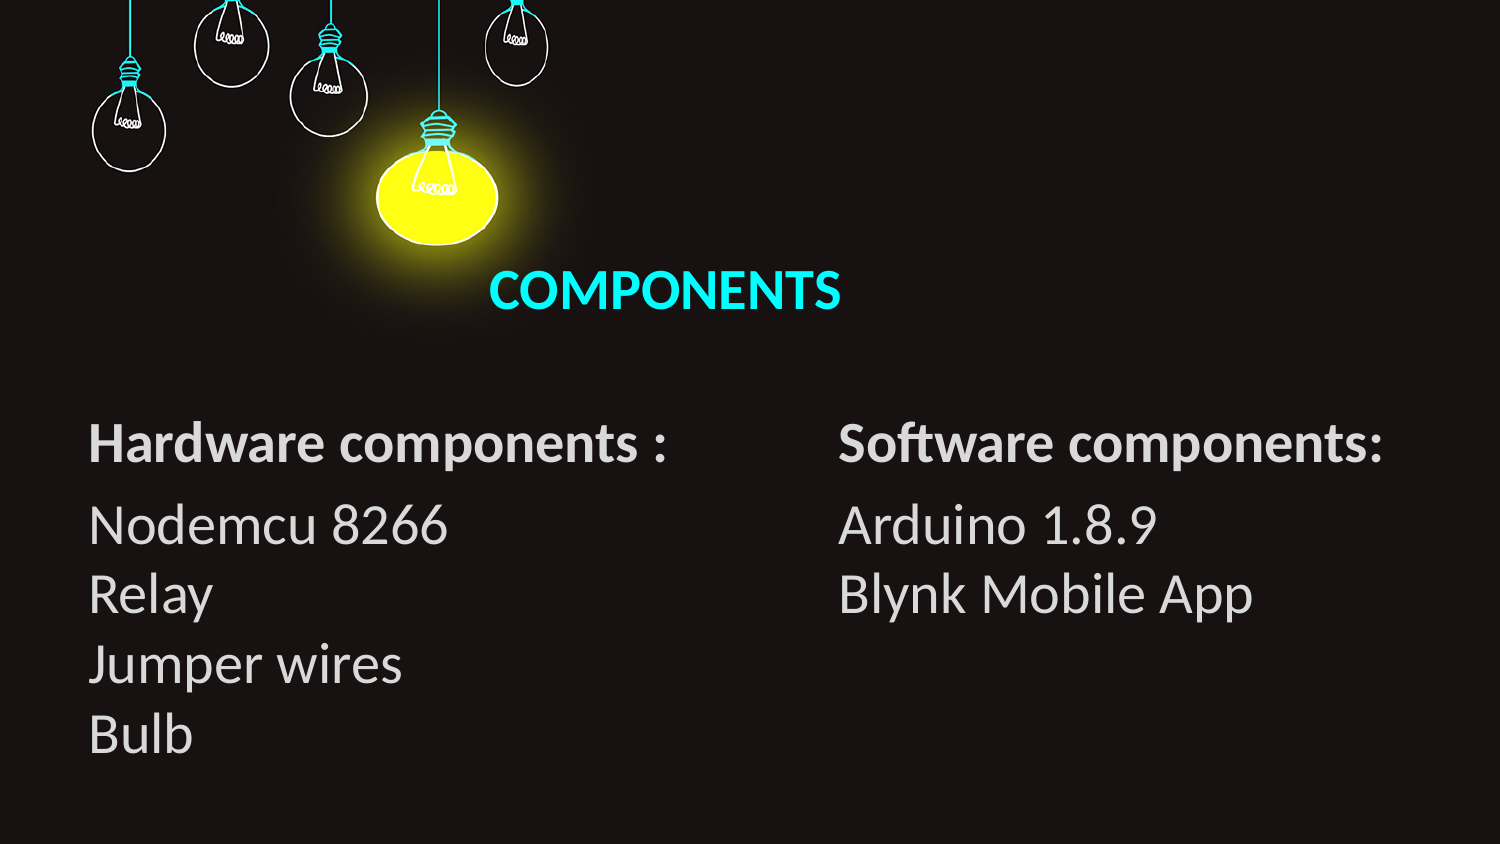

COMPONENTS
Hardware components :      	Software components:
Nodemcu 8266			Arduino 1.8.9
Relay 			       		Blynk Mobile App
Jumper wires
Bulb